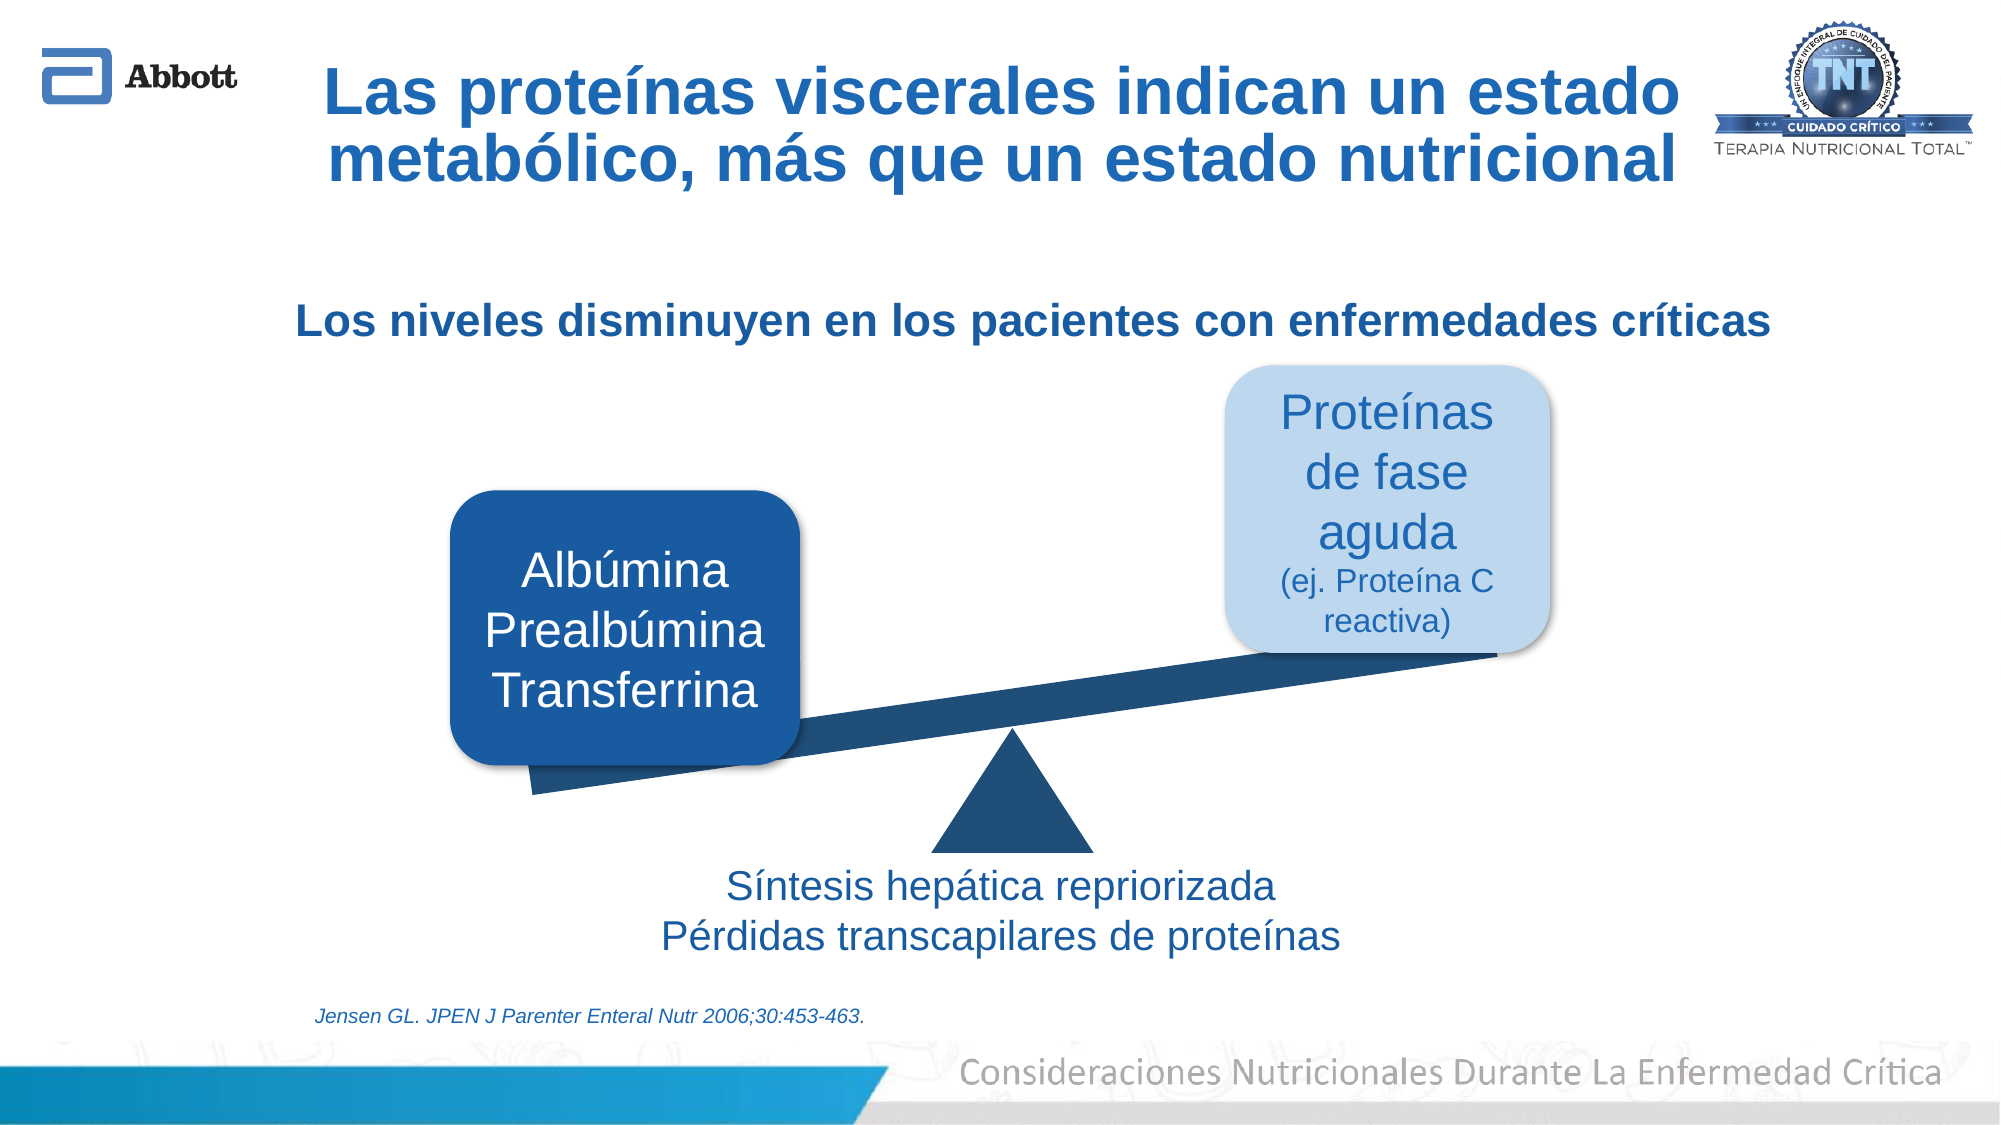

Las proteínas viscerales indican un estado
metabólico, más que un estado nutricional
Los niveles disminuyen en los pacientes con enfermedades críticas

Proteínas de fase aguda
(ej. Proteína C
reactiva)
Albúmina
Prealbúmina
Transferrina

Síntesis hepática repriorizada
Pérdidas transcapilares de proteínas
Jensen GL. JPEN J Parenter Enteral Nutr 2006;30:453-463.